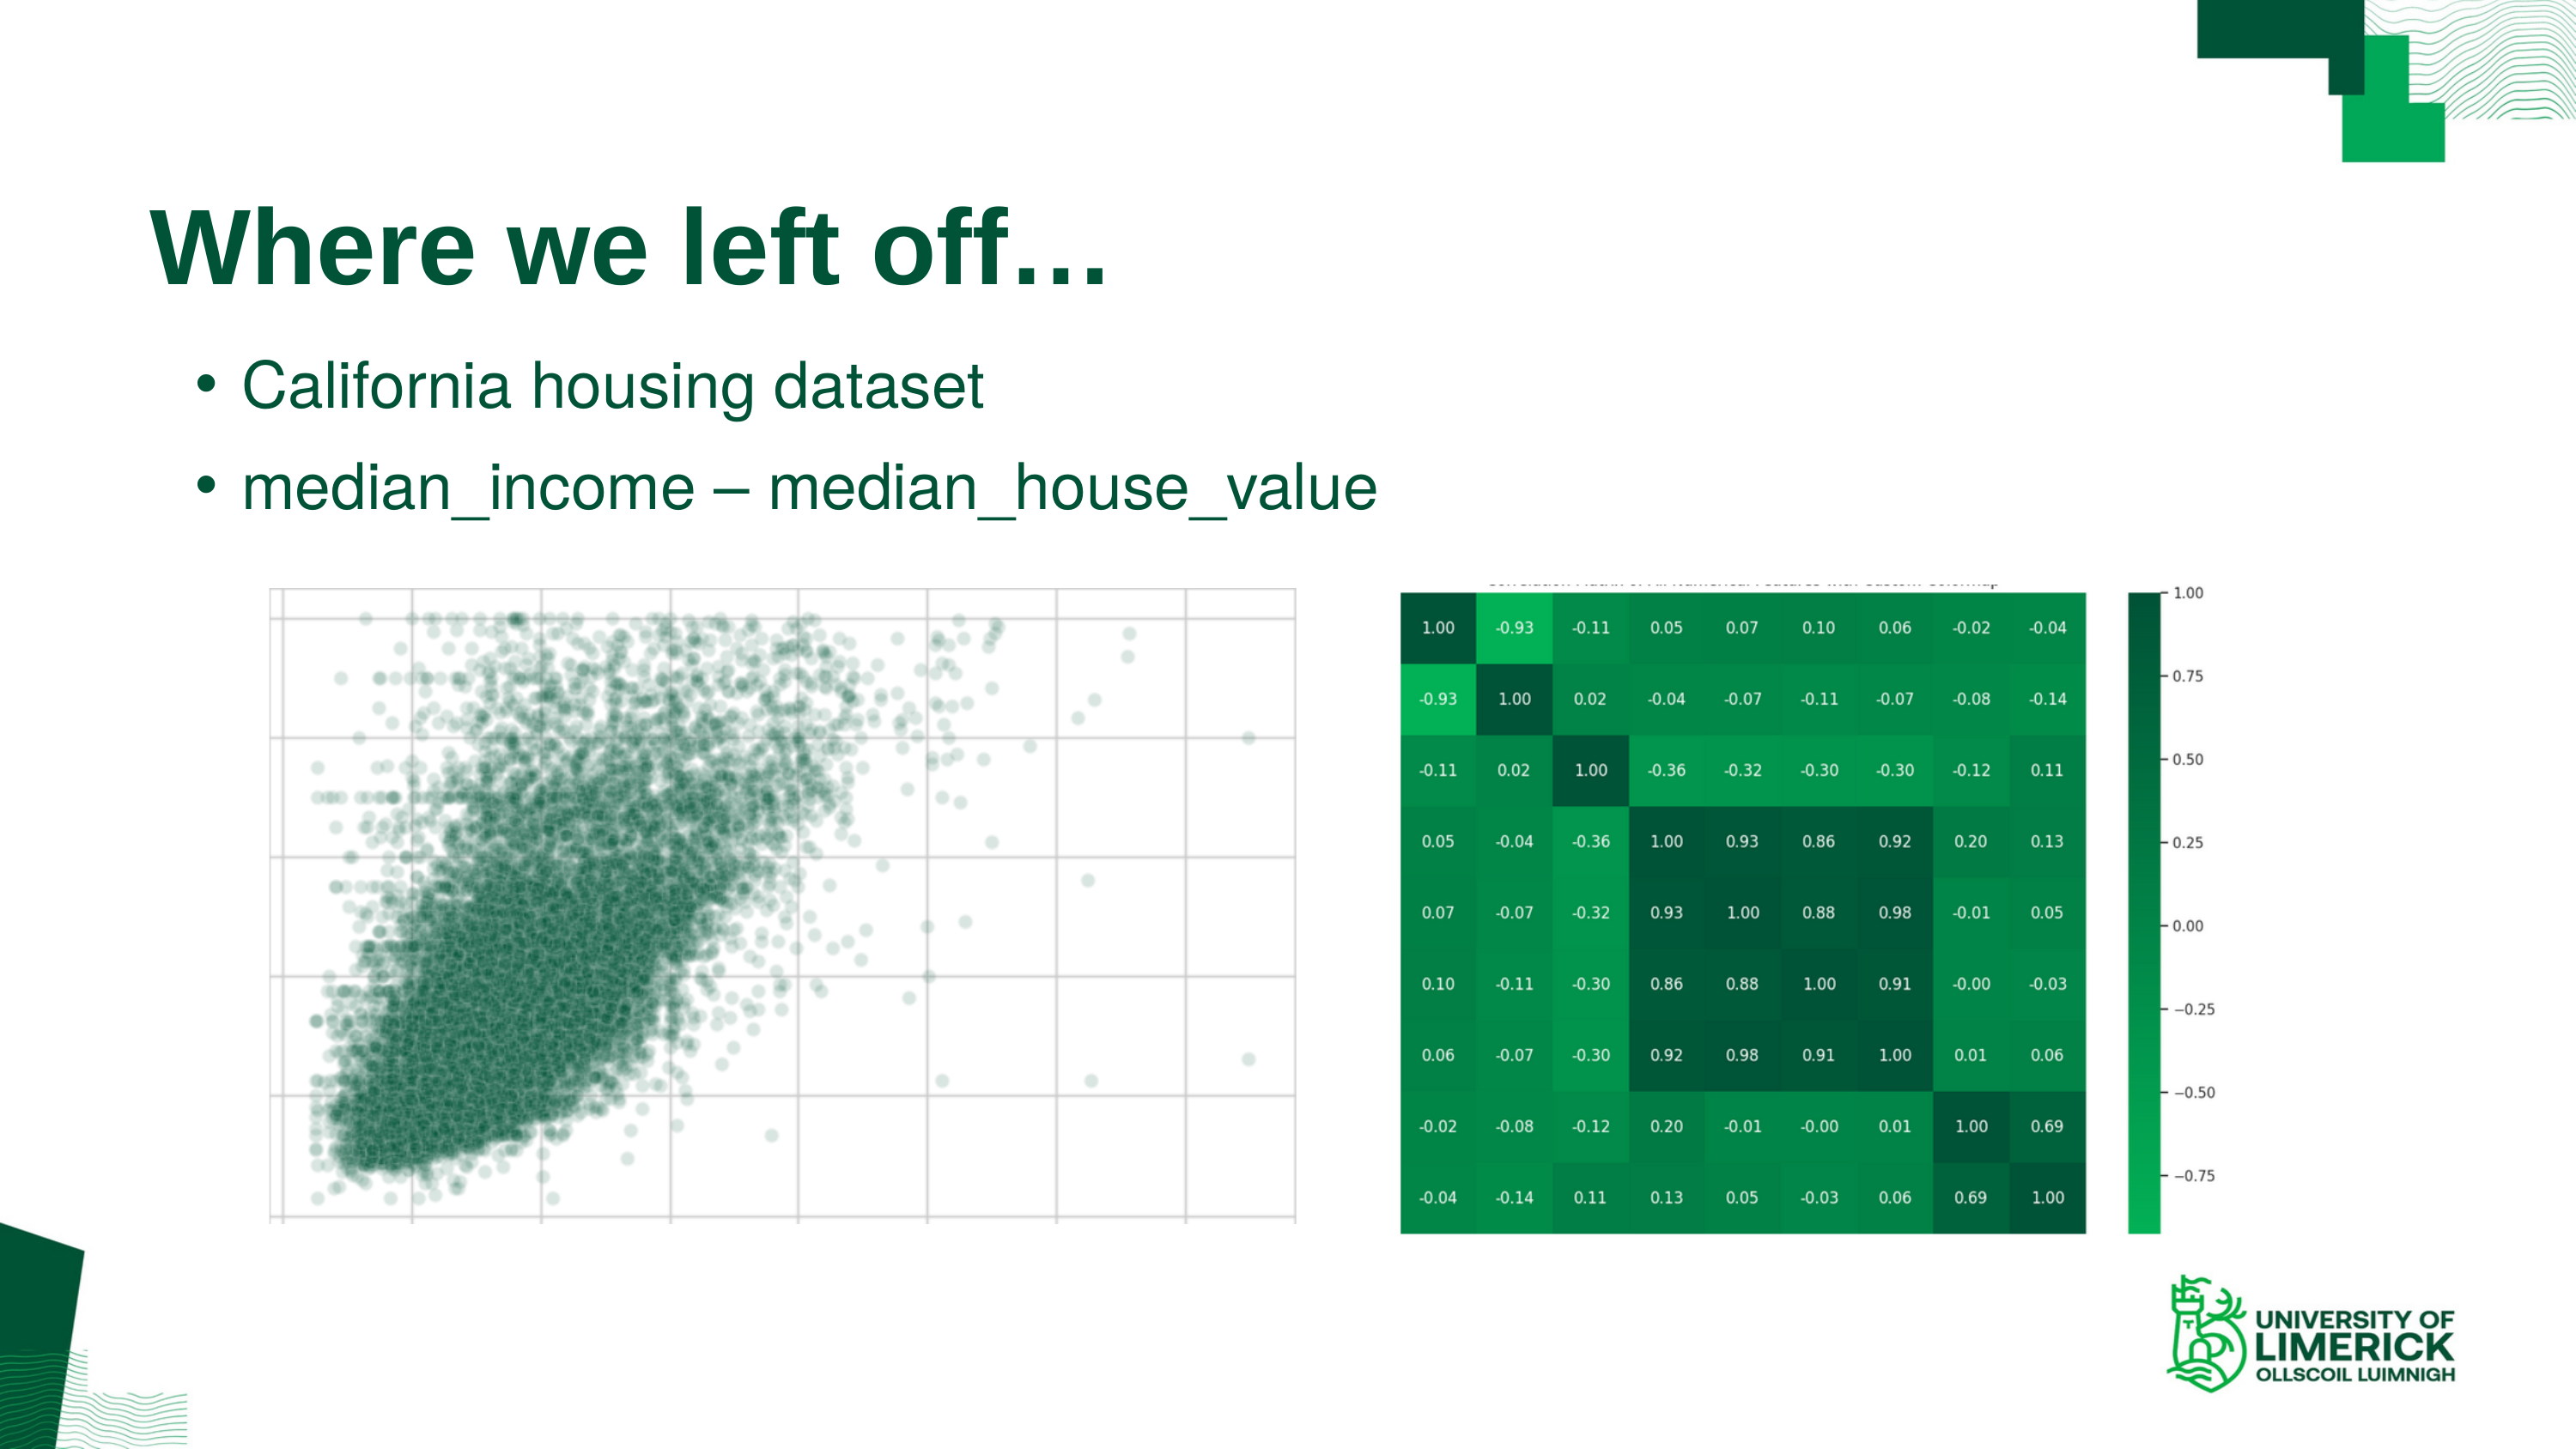

Where we left off…
California housing dataset
median_income – median_house_value